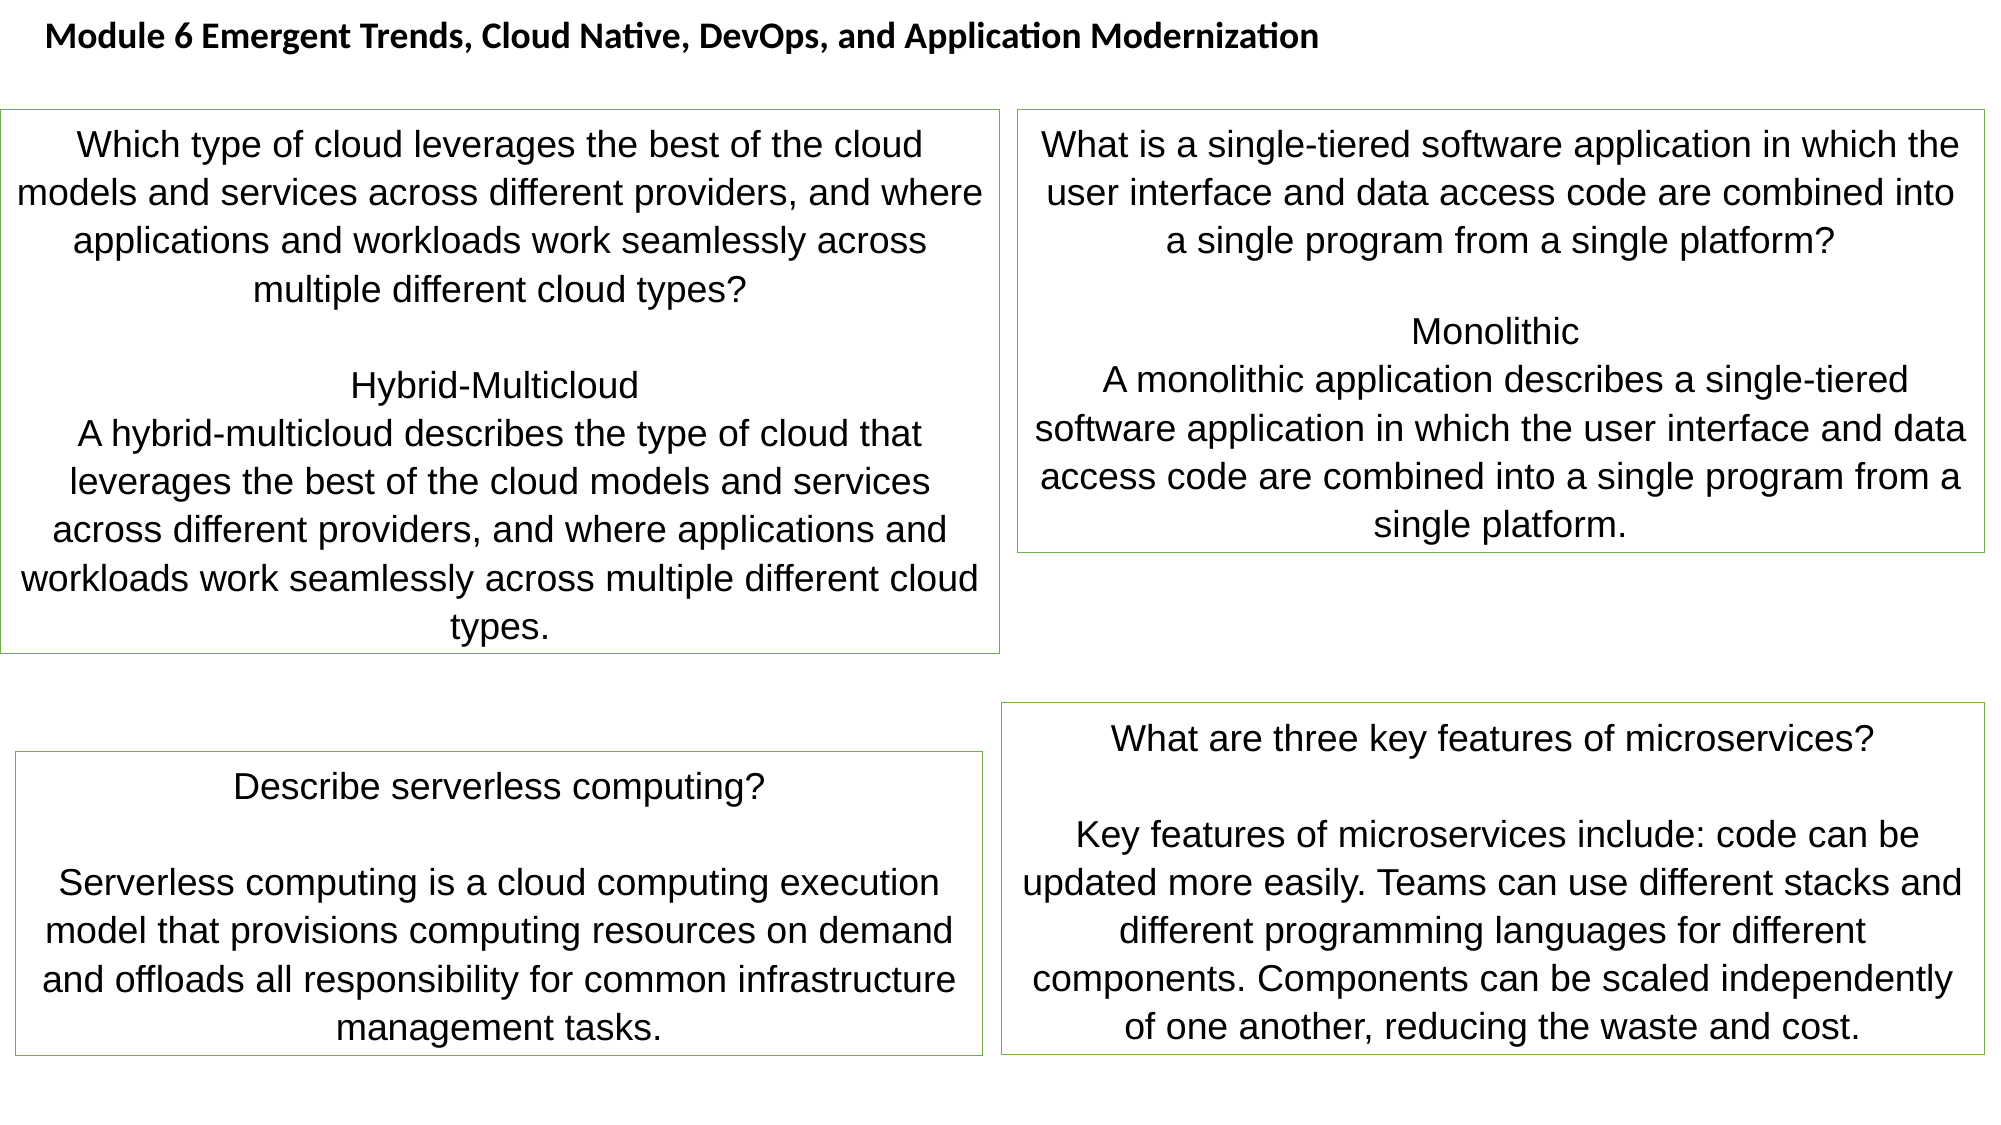

Module 6 Emergent Trends, Cloud Native, DevOps, and Application Modernization
Which type of cloud leverages the best of the cloud models and services across different providers, and where applications and workloads work seamlessly across multiple different cloud types?

Hybrid-Multicloud
A hybrid-multicloud describes the type of cloud that leverages the best of the cloud models and services across different providers, and where applications and workloads work seamlessly across multiple different cloud types.
What is a single-tiered software application in which the user interface and data access code are combined into a single program from a single platform?

Monolithic
 A monolithic application describes a single-tiered software application in which the user interface and data access code are combined into a single program from a single platform.
What are three key features of microservices?

 Key features of microservices include: code can be updated more easily. Teams can use different stacks and different programming languages for different components. Components can be scaled independently of one another, reducing the waste and cost.
Describe serverless computing?

Serverless computing is a cloud computing execution model that provisions computing resources on demand and offloads all responsibility for common infrastructure management tasks.